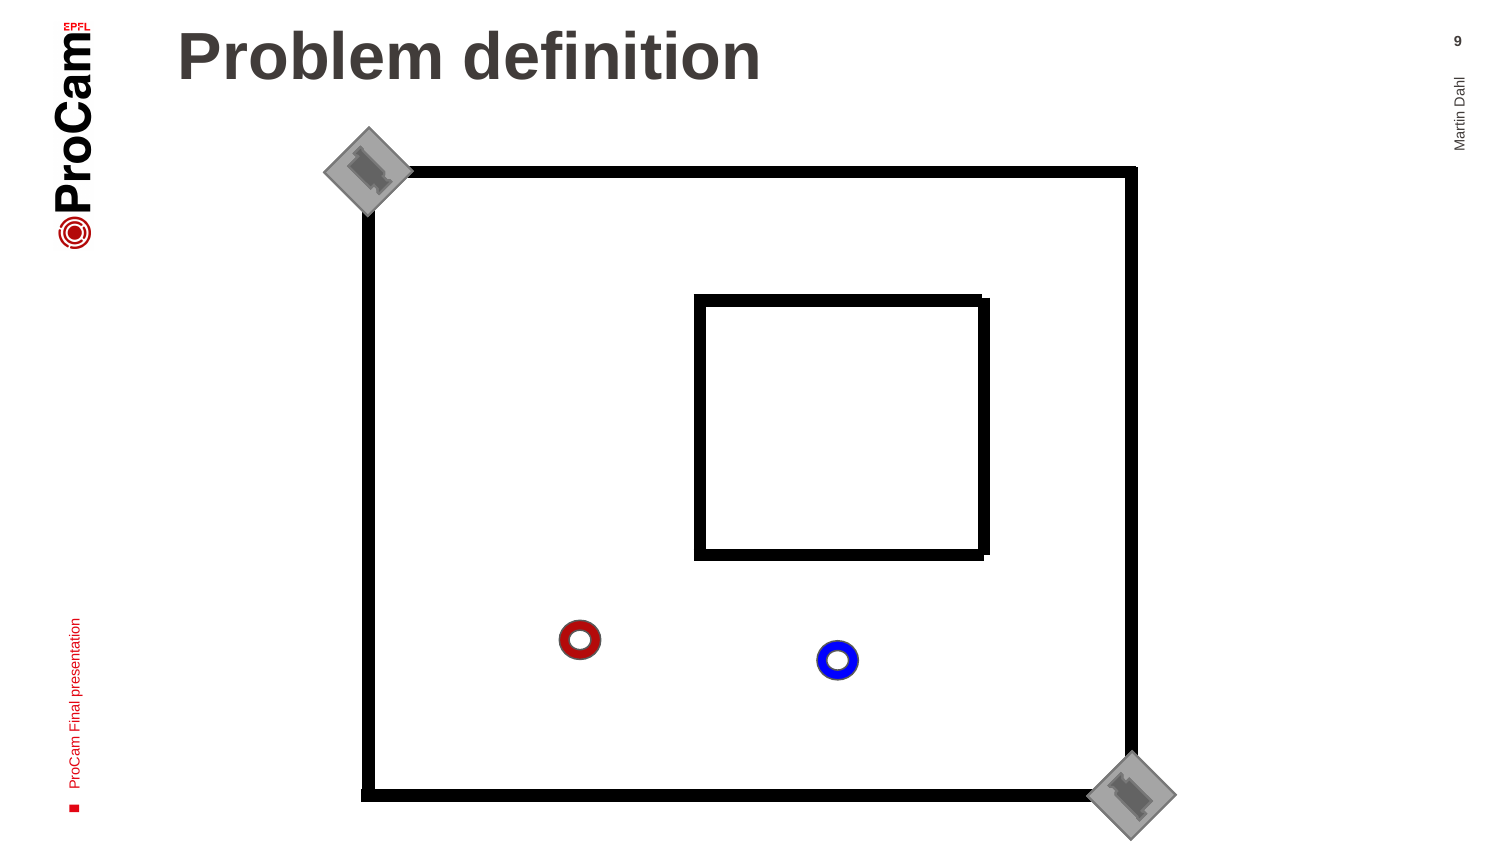

Problem definition
9

Martin Dahl
ProCam Final presentation